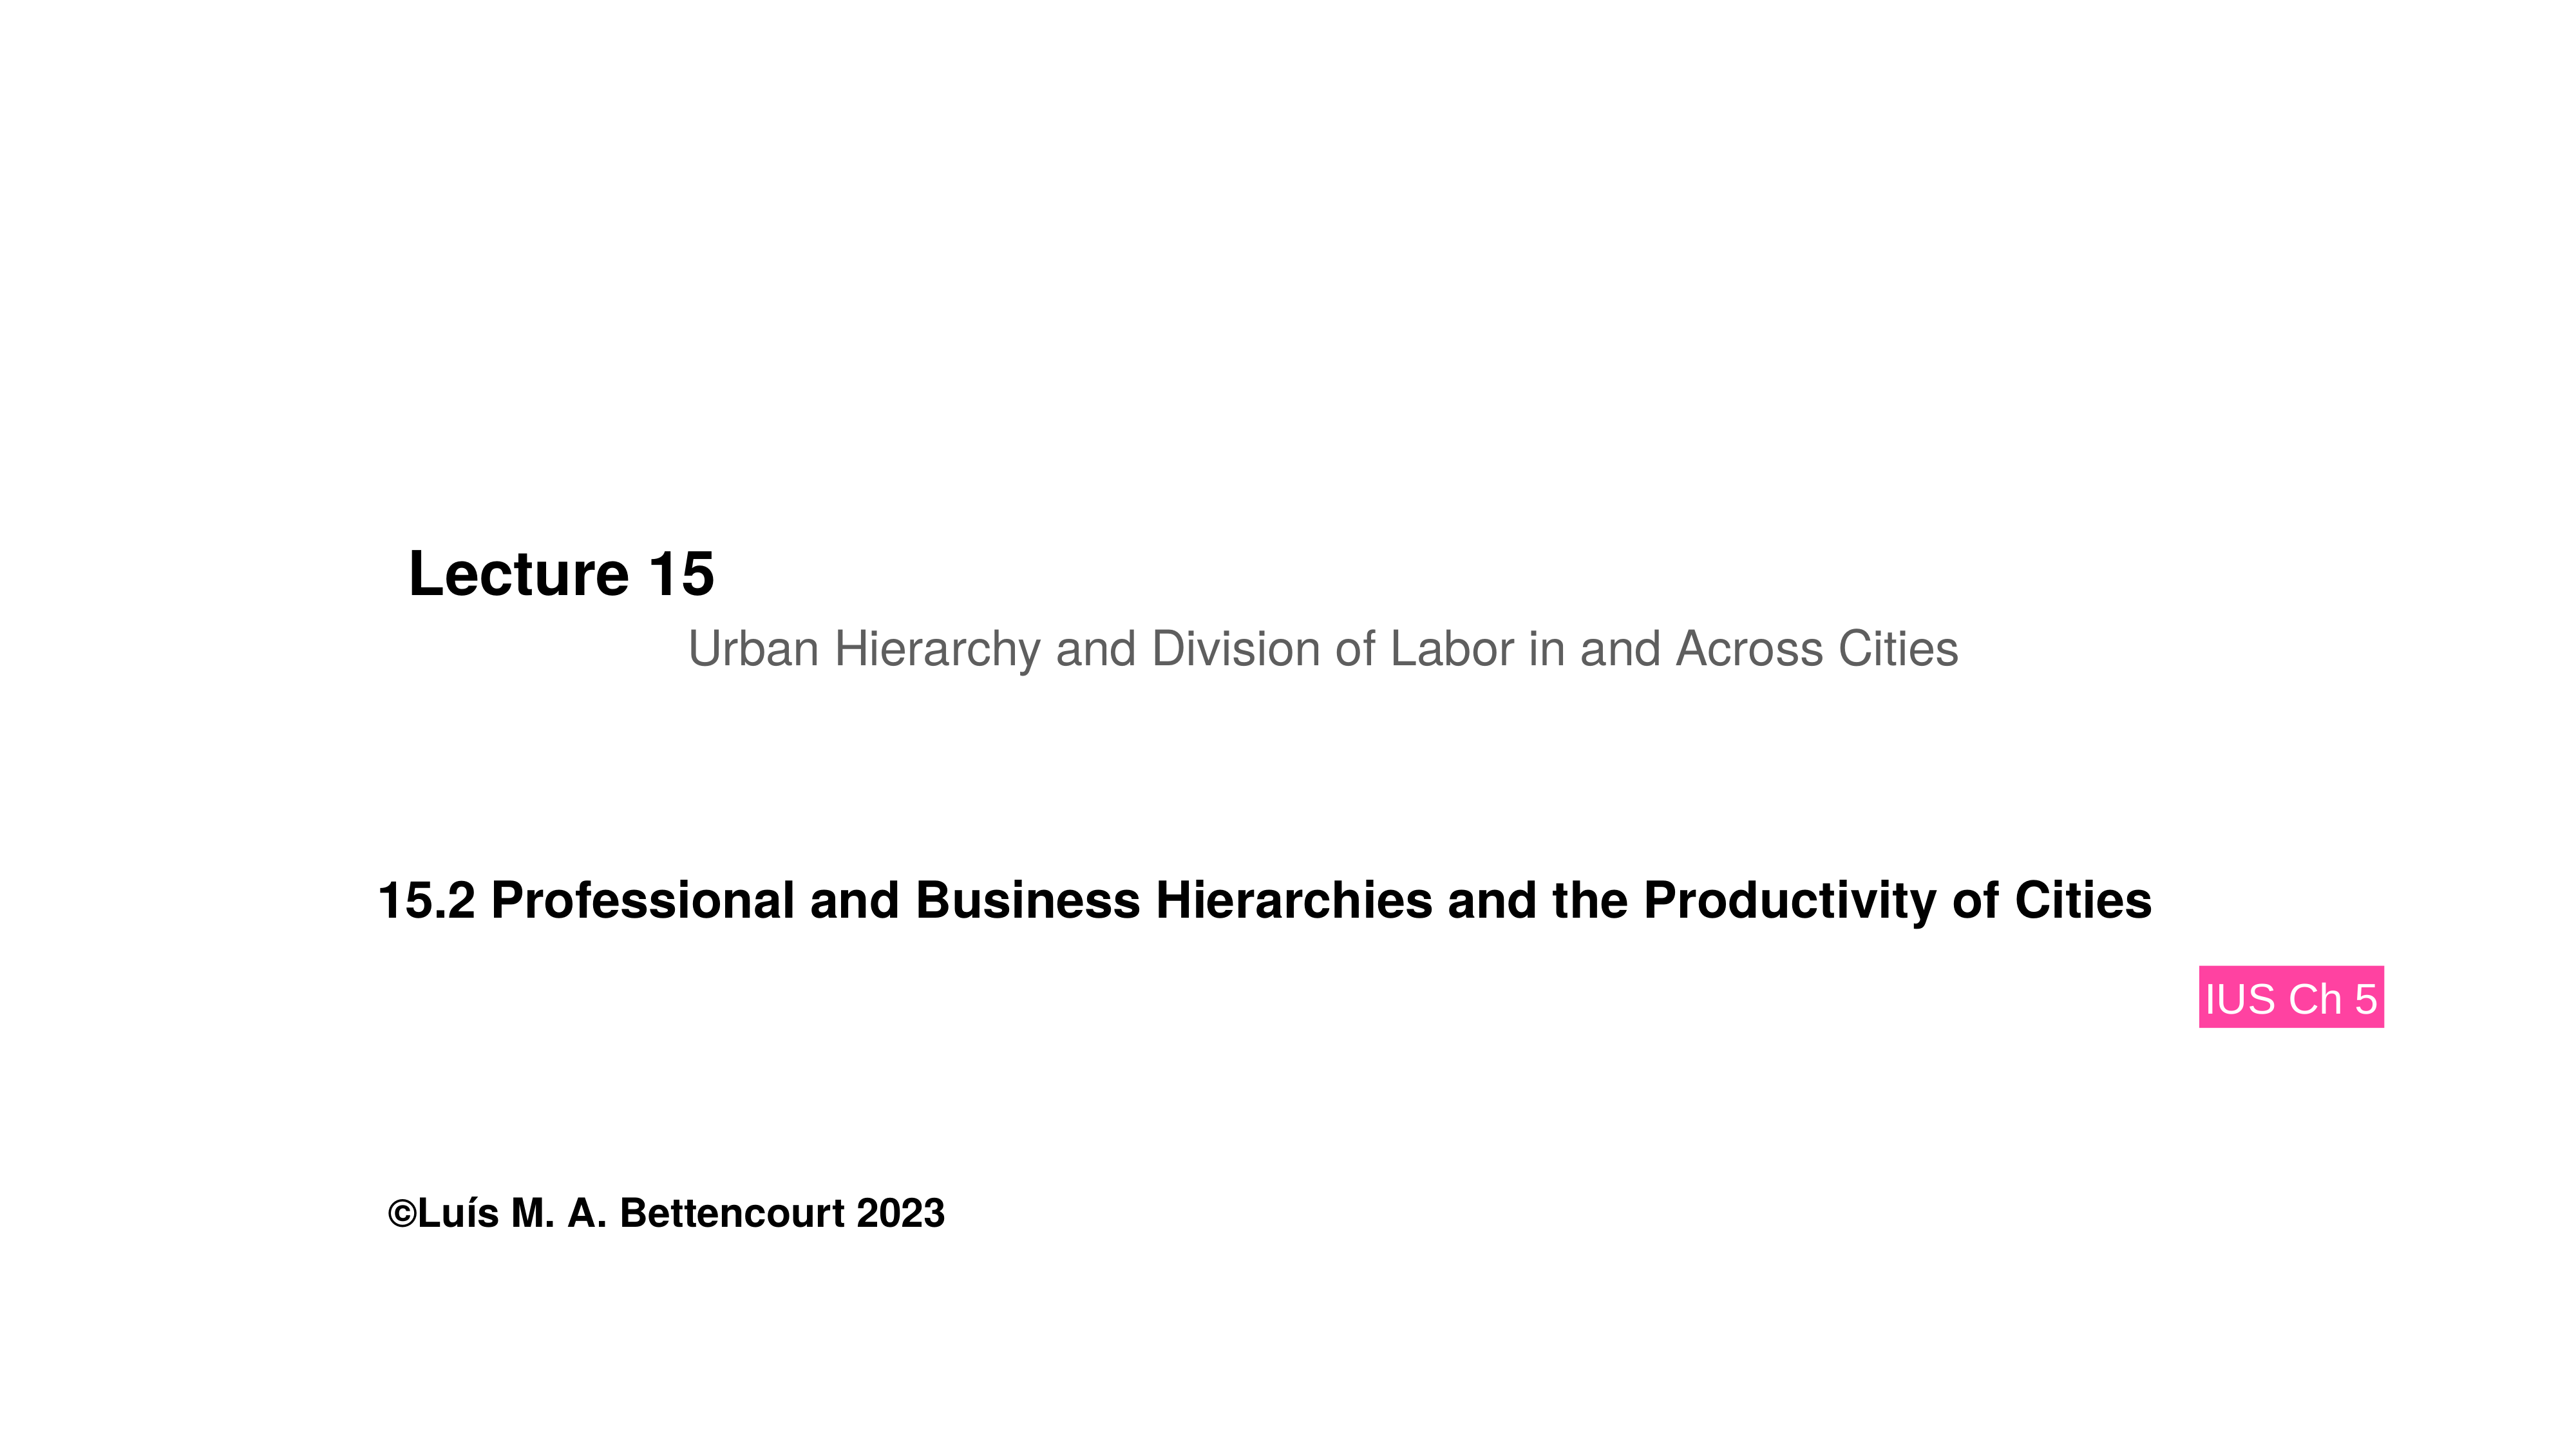

# Lecture 15
Urban Hierarchy and Division of Labor in and Across Cities
15.2 Professional and Business Hierarchies and the Productivity of Cities
IUS Ch 5
©Luís M. A. Bettencourt 2023